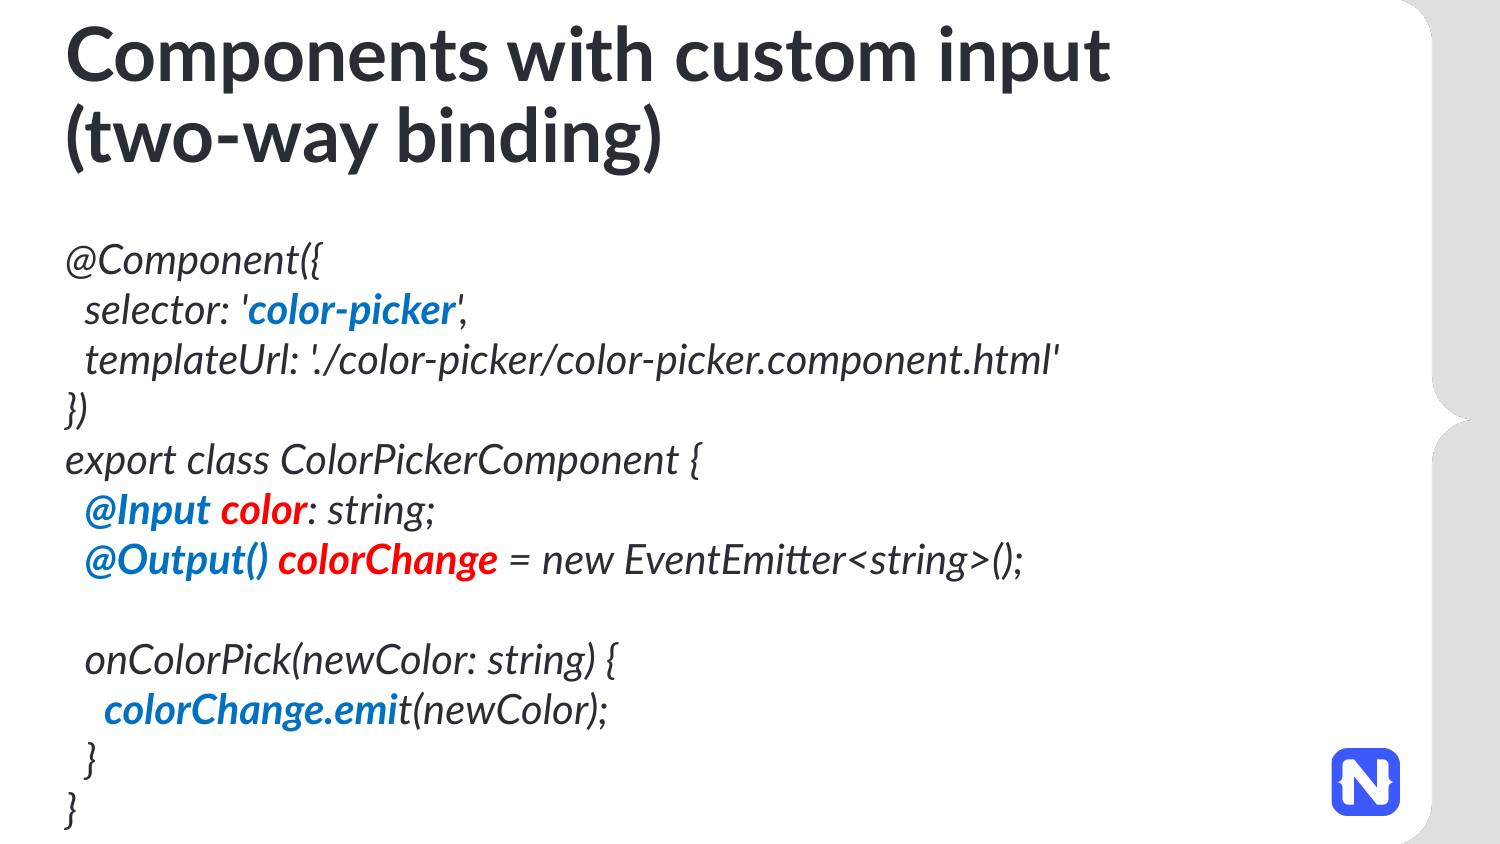

# Components with custom input (two-way binding)
@Component({
  selector: 'color-picker',
  templateUrl: './color-picker/color-picker.component.html'
})
export class ColorPickerComponent {
  @Input color: string;
  @Output() colorChange = new EventEmitter<string>();
  onColorPick(newColor: string) {
    colorChange.emit(newColor);
  }
}